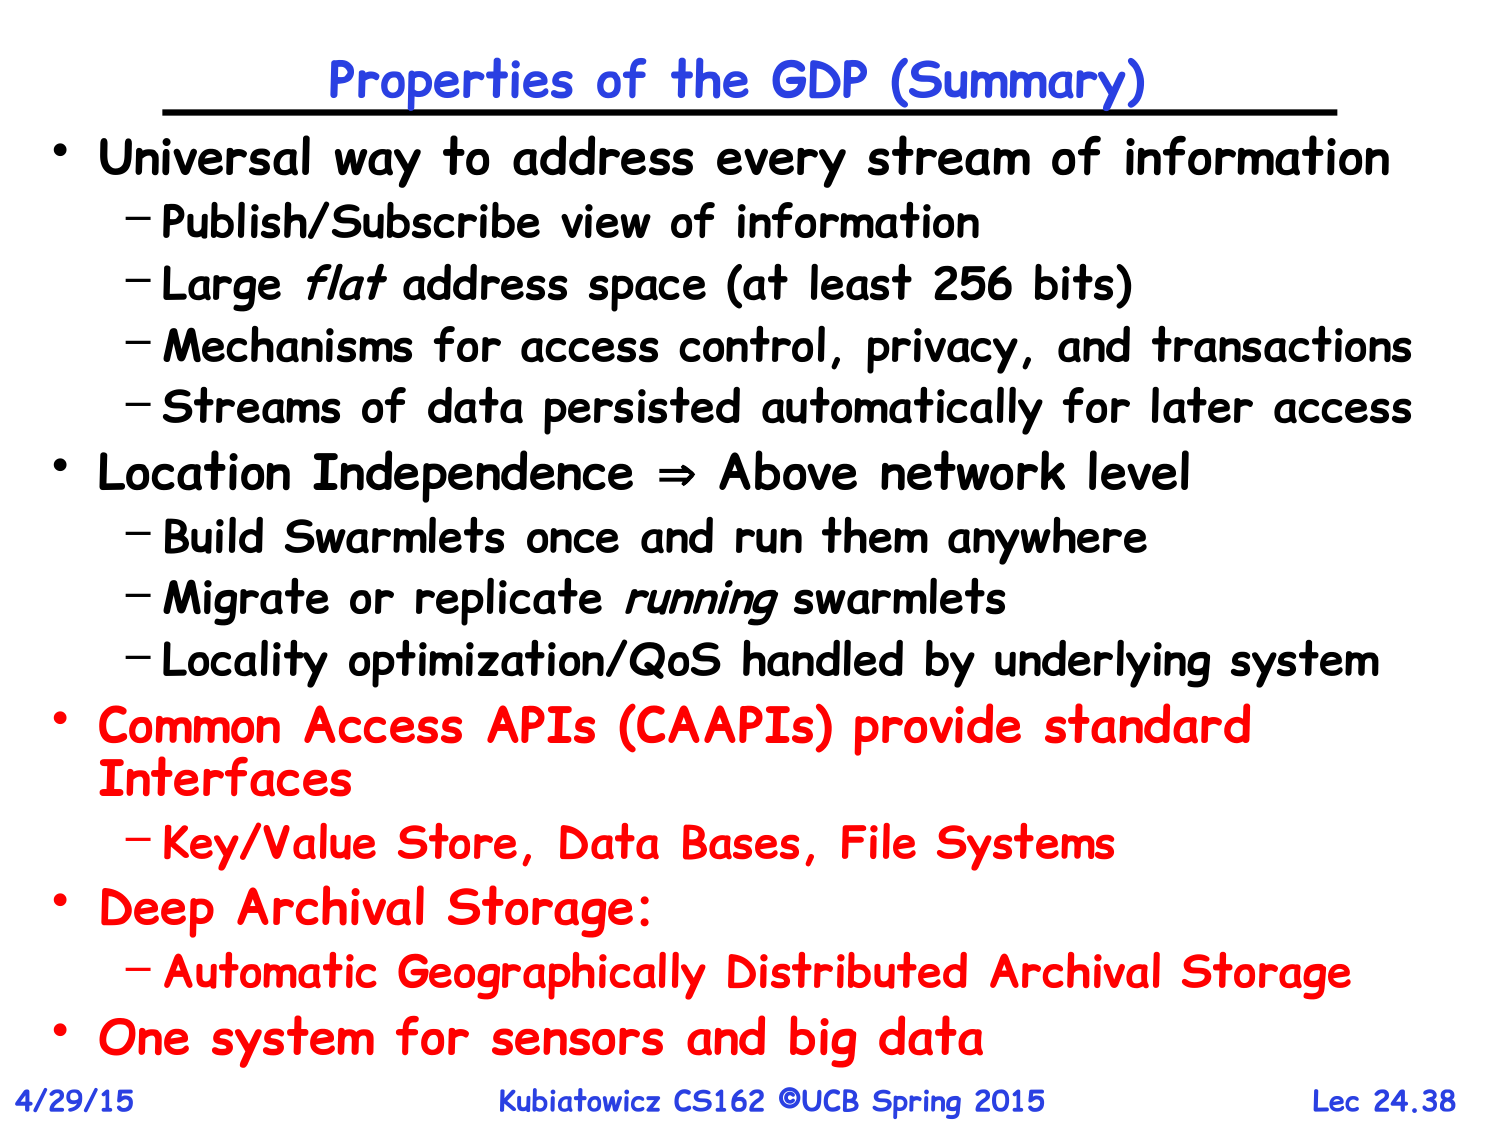

# Properties of the GDP (Summary)
Universal way to address every stream of information
Publish/Subscribe view of information
Large flat address space (at least 256 bits)
Mechanisms for access control, privacy, and transactions
Streams of data persisted automatically for later access
Location Independence ⇒ Above network level
Build Swarmlets once and run them anywhere
Migrate or replicate running swarmlets
Locality optimization/QoS handled by underlying system
Common Access APIs (CAAPIs) provide standard Interfaces
Key/Value Store, Data Bases, File Systems
Deep Archival Storage:
Automatic Geographically Distributed Archival Storage
One system for sensors and big data